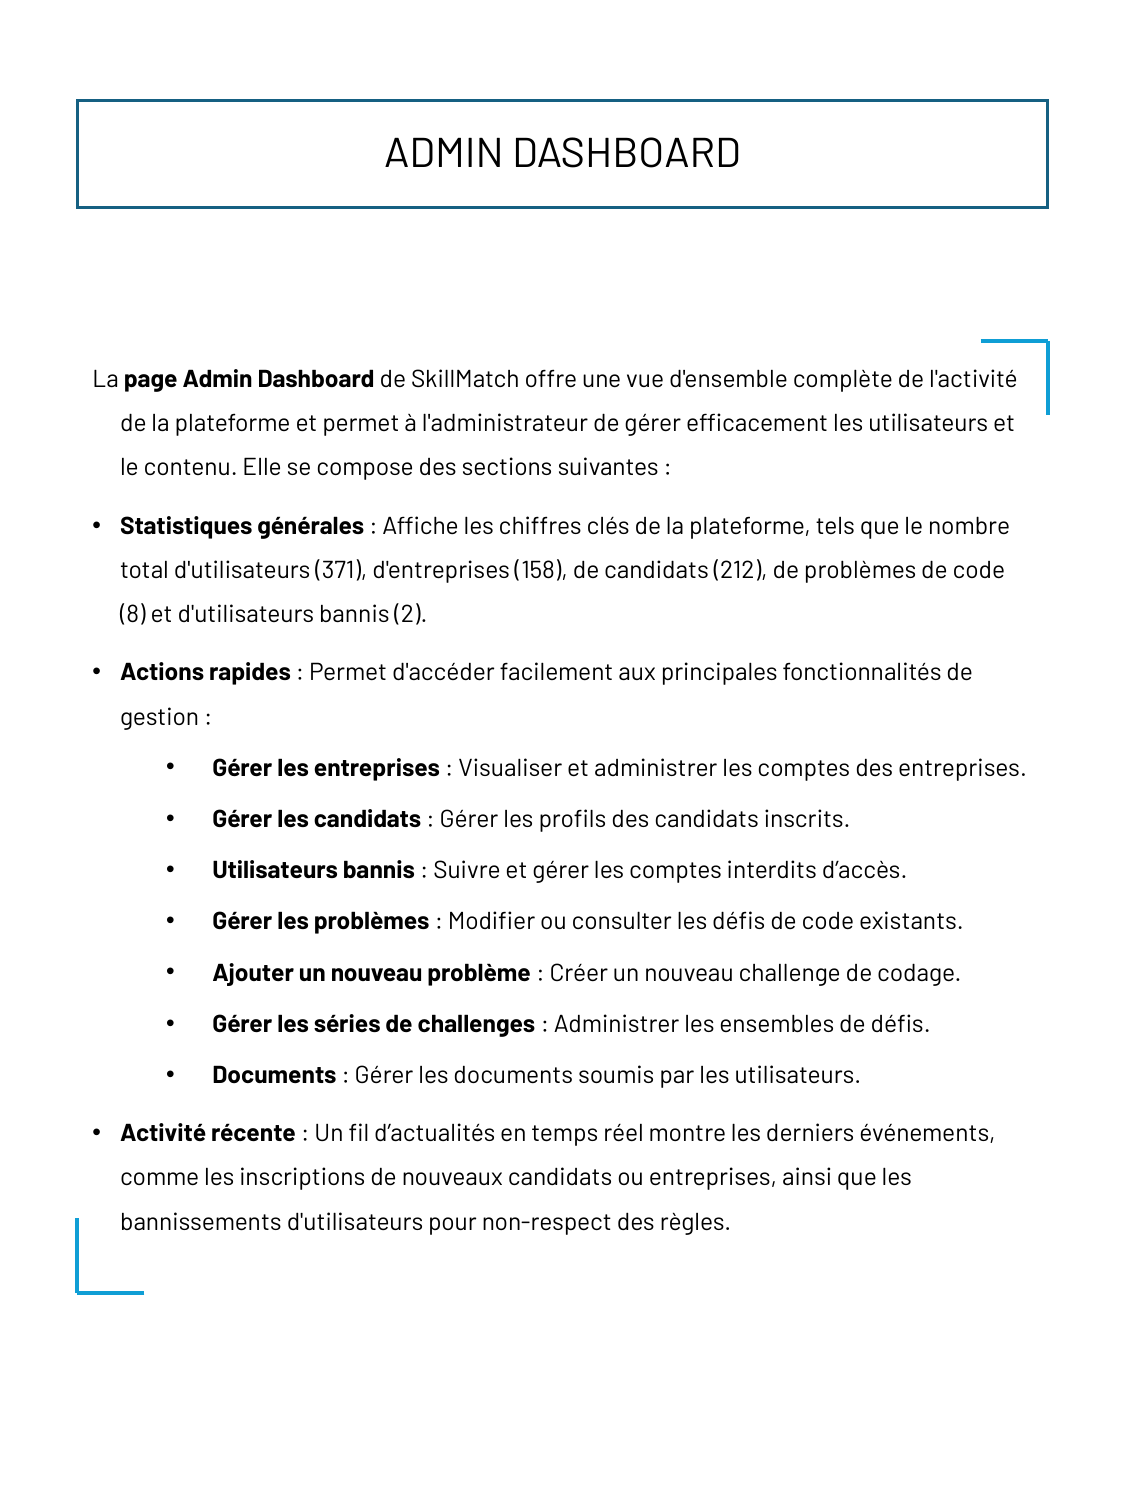

# ADMIN DASHBOARD
La page Admin Dashboard de SkillMatch offre une vue d'ensemble complète de l'activité de la plateforme et permet à l'administrateur de gérer efficacement les utilisateurs et le contenu. Elle se compose des sections suivantes :
Statistiques générales : Affiche les chiffres clés de la plateforme, tels que le nombre total d'utilisateurs (371), d'entreprises (158), de candidats (212), de problèmes de code (8) et d'utilisateurs bannis (2).
Actions rapides : Permet d'accéder facilement aux principales fonctionnalités de gestion :
Gérer les entreprises : Visualiser et administrer les comptes des entreprises.
Gérer les candidats : Gérer les profils des candidats inscrits.
Utilisateurs bannis : Suivre et gérer les comptes interdits d’accès.
Gérer les problèmes : Modifier ou consulter les défis de code existants.
Ajouter un nouveau problème : Créer un nouveau challenge de codage.
Gérer les séries de challenges : Administrer les ensembles de défis.
Documents : Gérer les documents soumis par les utilisateurs.
Activité récente : Un fil d’actualités en temps réel montre les derniers événements, comme les inscriptions de nouveaux candidats ou entreprises, ainsi que les bannissements d'utilisateurs pour non-respect des règles.